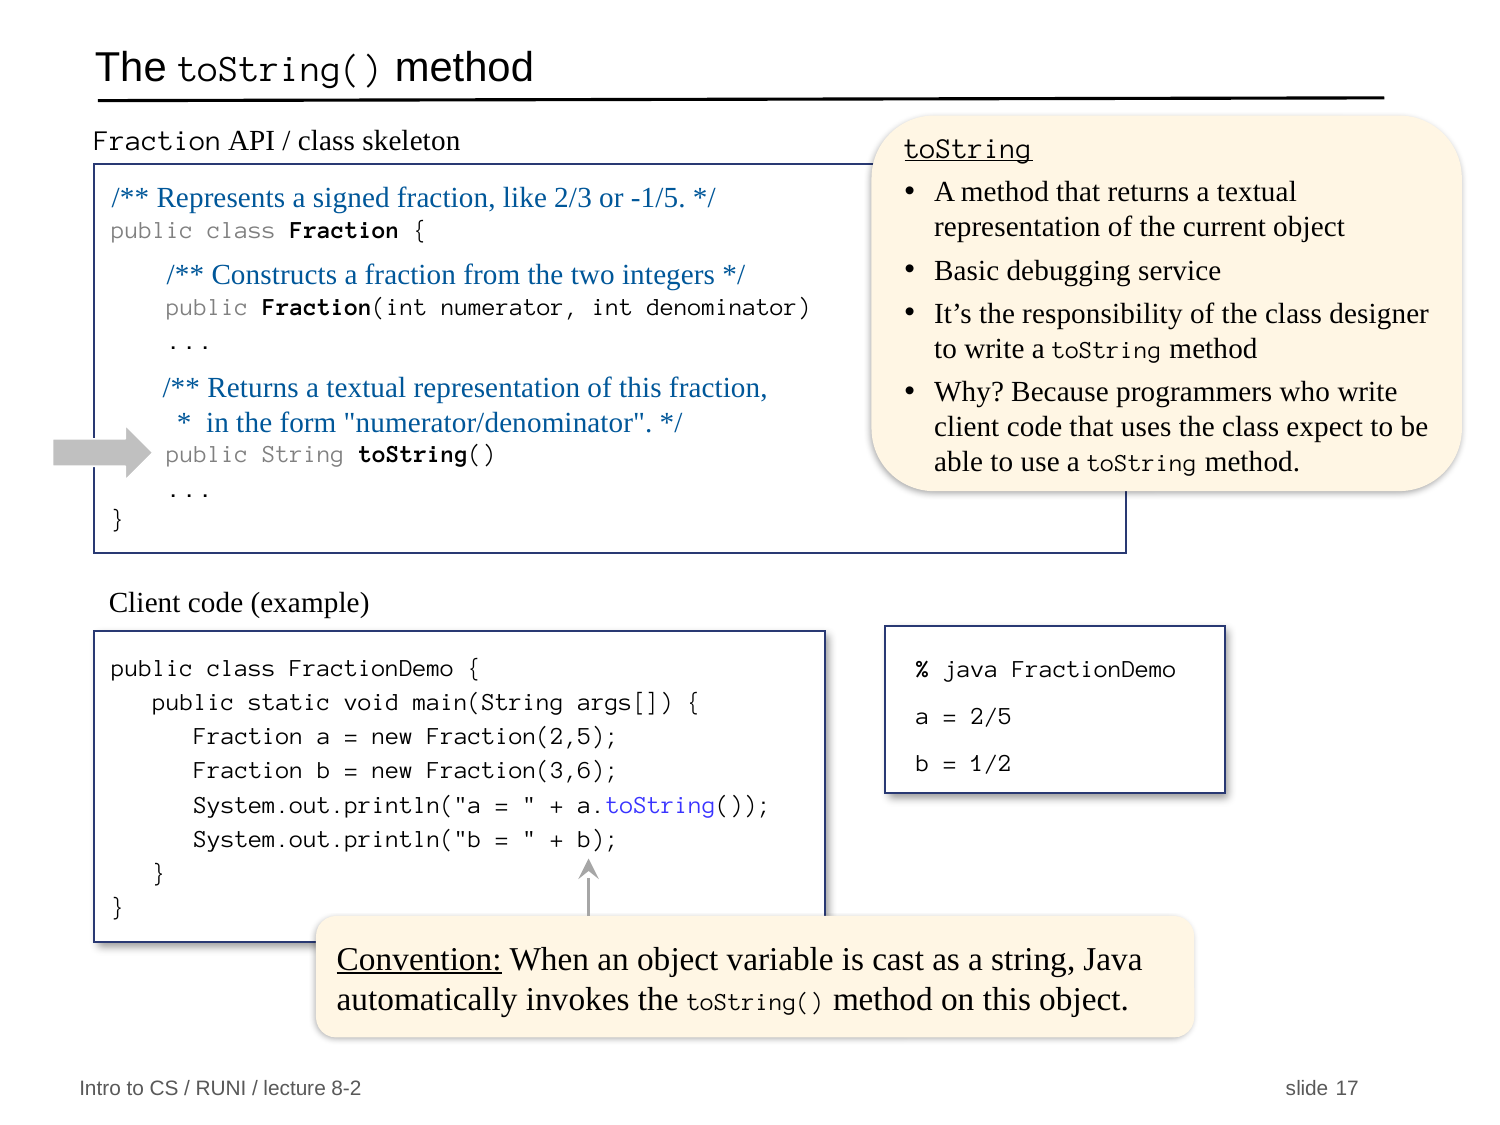

# The toString() method
Fraction API / class skeleton
toString
A method that returns a textual representation of the current object
Basic debugging service
It’s the responsibility of the class designer to write a toString method
Why? Because programmers who write client code that uses the class expect to be able to use a toString method.
/** Represents a signed fraction, like 2/3 or -1/5. */
public class Fraction {
    /** Constructs a fraction from the two integers */
    public Fraction(int numerator, int denominator)
    ...
       /** Returns a textual representation of this fraction,
         *  in the form "numerator/denominator". */
    public String toString()
    ...
}

Client code (example)
 % java FractionDemo
 a = 2/5
 b = 1/2
public class FractionDemo {
   public static void main(String args[]) {
      Fraction a = new Fraction(2,5);
      Fraction b = new Fraction(3,6);
      System.out.println("a = " + a.toString());
      System.out.println("b = " + b);
   }
}
Convention: When an object variable is cast as a string, Java automatically invokes the toString() method on this object.